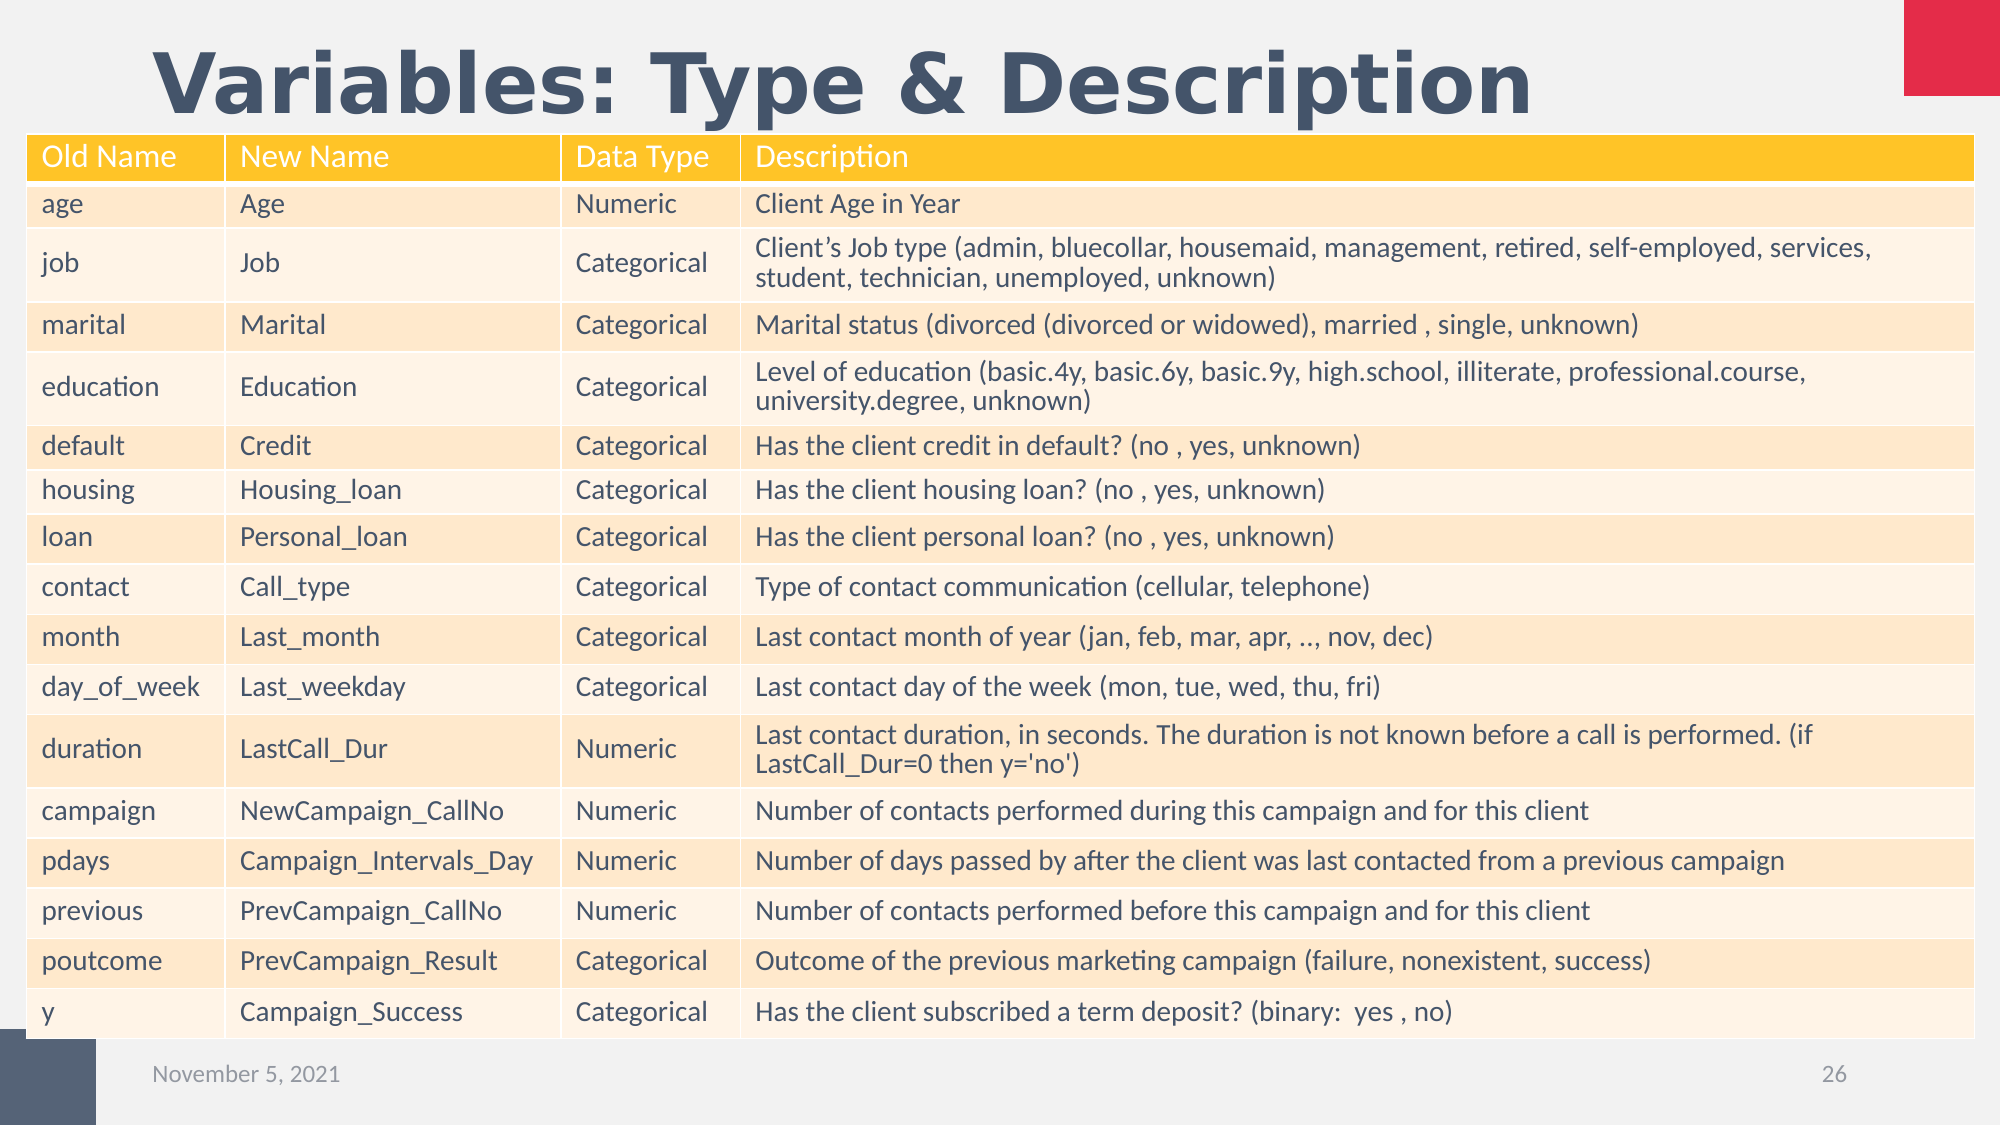

# Variables: Type & Description
| Old Name | New Name | Data Type | Description |
| --- | --- | --- | --- |
| age | Age | Numeric | Client Age in Year |
| job | Job | Categorical | Client’s Job type (admin, bluecollar, housemaid, management, retired, self-employed, services, student, technician, unemployed, unknown) |
| marital | Marital | Categorical | Marital status (divorced (divorced or widowed), married , single, unknown) |
| education | Education | Categorical | Level of education (basic.4y, basic.6y, basic.9y, high.school, illiterate, professional.course, university.degree, unknown) |
| default | Credit | Categorical | Has the client credit in default? (no , yes, unknown) |
| housing | Housing\_loan | Categorical | Has the client housing loan? (no , yes, unknown) |
| loan | Personal\_loan | Categorical | Has the client personal loan? (no , yes, unknown) |
| contact | Call\_type | Categorical | Type of contact communication (cellular, telephone) |
| month | Last\_month | Categorical | Last contact month of year (jan, feb, mar, apr, .., nov, dec) |
| day\_of\_week | Last\_weekday | Categorical | Last contact day of the week (mon, tue, wed, thu, fri) |
| duration | LastCall\_Dur | Numeric | Last contact duration, in seconds. The duration is not known before a call is performed. (if LastCall\_Dur=0 then y='no') |
| campaign | NewCampaign\_CallNo | Numeric | Number of contacts performed during this campaign and for this client |
| pdays | Campaign\_Intervals\_Day | Numeric | Number of days passed by after the client was last contacted from a previous campaign |
| previous | PrevCampaign\_CallNo | Numeric | Number of contacts performed before this campaign and for this client |
| poutcome | PrevCampaign\_Result | Categorical | Outcome of the previous marketing campaign (failure, nonexistent, success) |
| y | Campaign\_Success | Categorical | Has the client subscribed a term deposit? (binary: yes , no) |
November 5, 2021
26